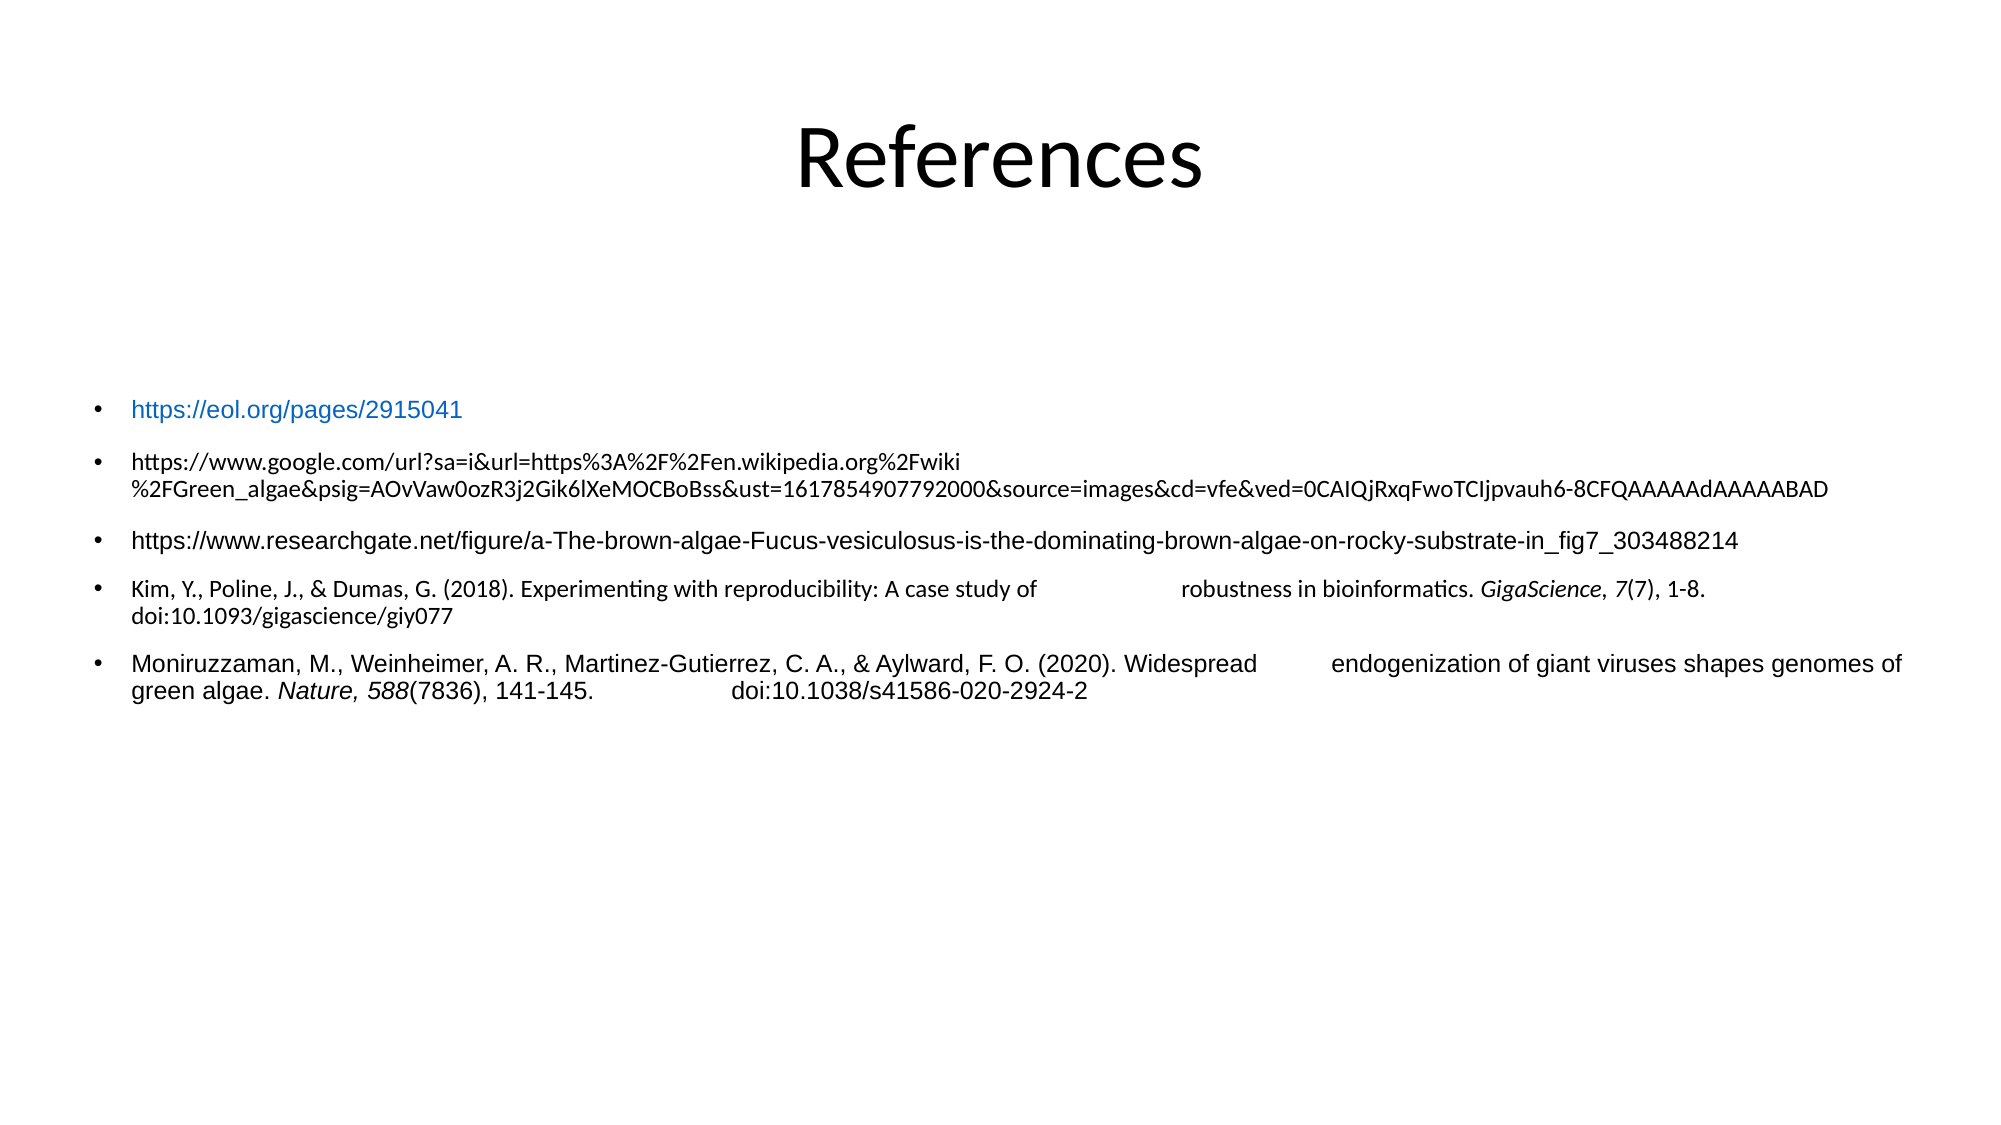

# References
https://eol.org/pages/2915041
https://www.google.com/url?sa=i&url=https%3A%2F%2Fen.wikipedia.org%2Fwiki%2FGreen_algae&psig=AOvVaw0ozR3j2Gik6lXeMOCBoBss&ust=1617854907792000&source=images&cd=vfe&ved=0CAIQjRxqFwoTCIjpvauh6-8CFQAAAAAdAAAAABAD
https://www.researchgate.net/figure/a-The-brown-algae-Fucus-vesiculosus-is-the-dominating-brown-algae-on-rocky-substrate-in_fig7_303488214
Kim, Y., Poline, J., & Dumas, G. (2018). Experimenting with reproducibility: A case study of	robustness in bioinformatics. GigaScience, 7(7), 1-8. doi:10.1093/gigascience/giy077
Moniruzzaman, M., Weinheimer, A. R., Martinez-Gutierrez, C. A., & Aylward, F. O. (2020). Widespread	endogenization of giant viruses shapes genomes of green algae. Nature, 588(7836), 141-145.	doi:10.1038/s41586-020-2924-2